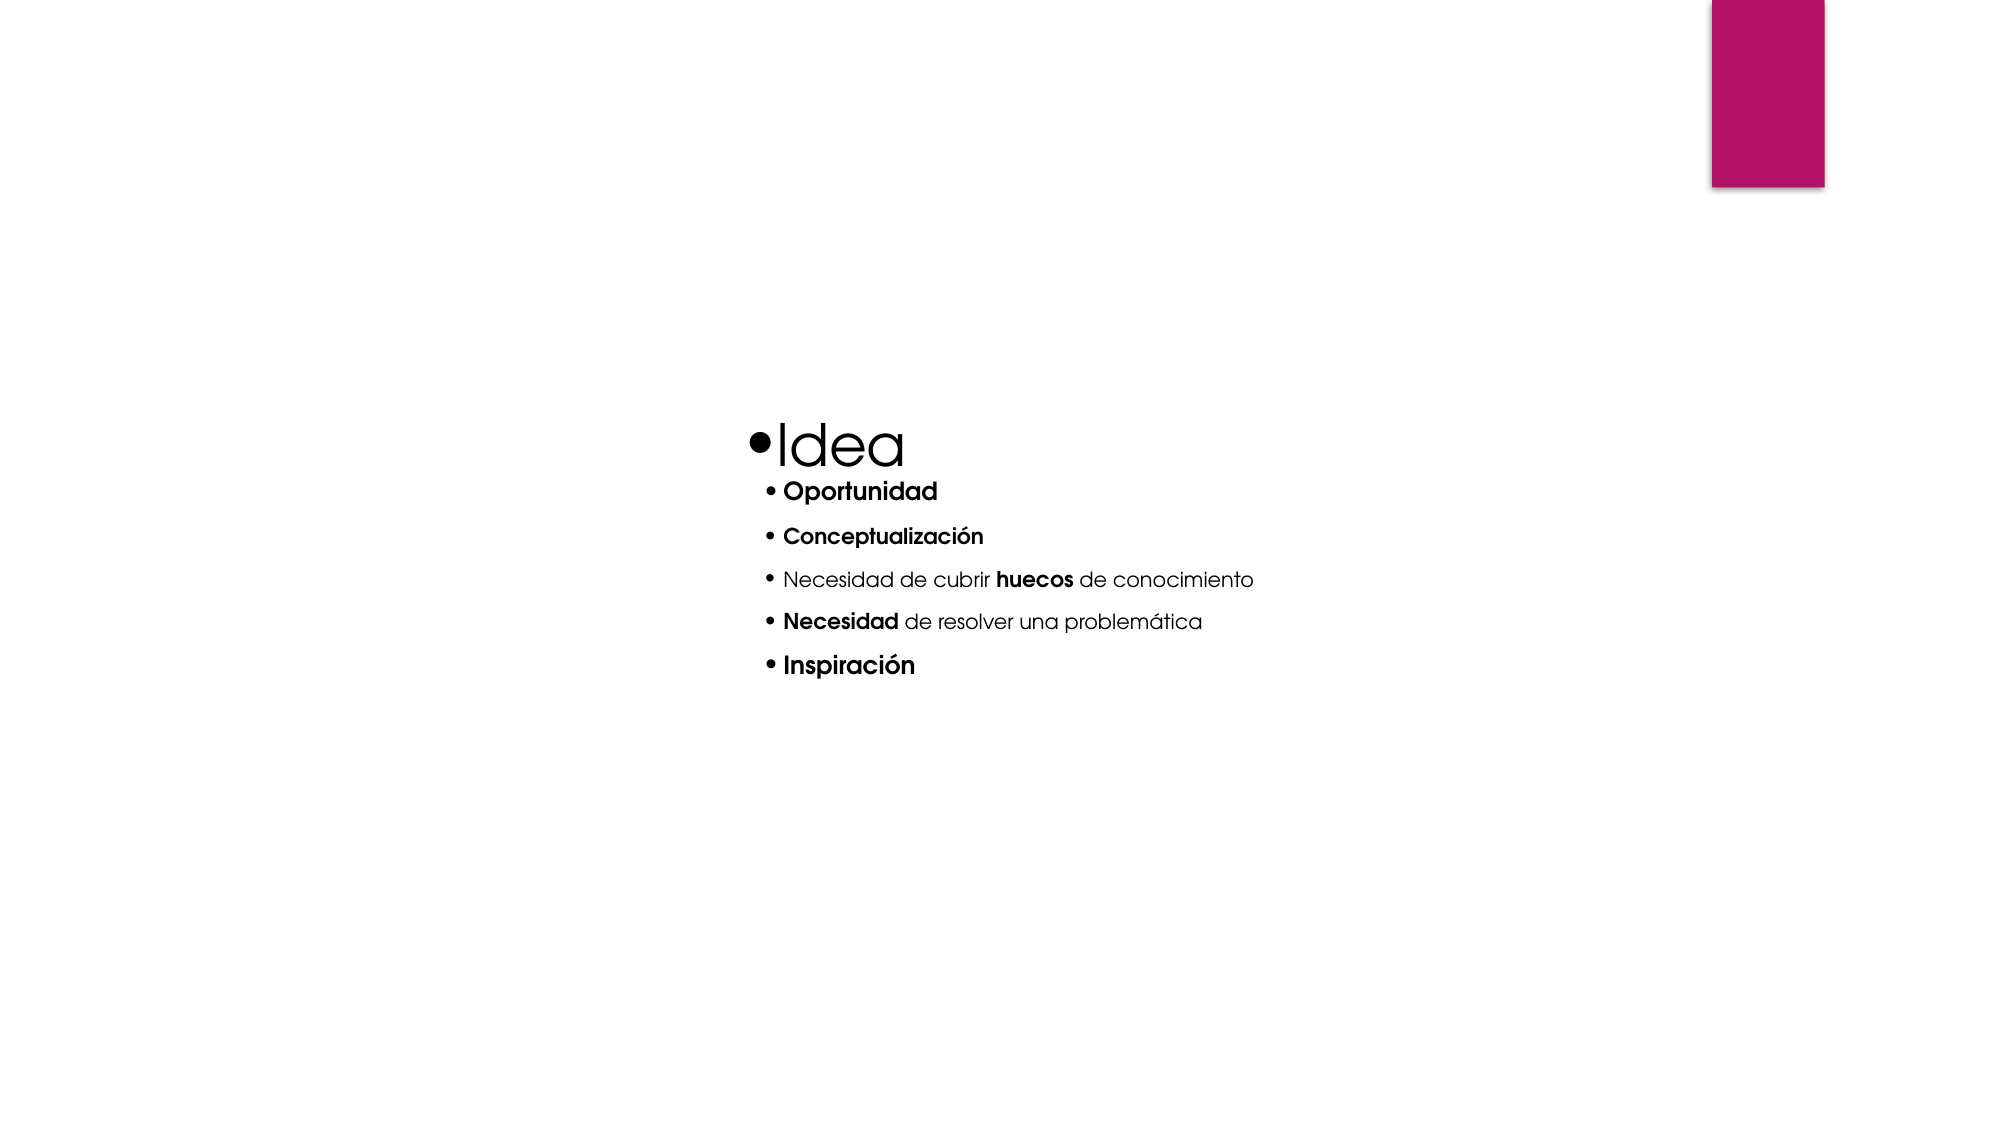

Idea
Oportunidad

Conceptualización

Necesidad de cubrir huecos de conocimiento

Necesidad de resolver una problemática

Inspiración